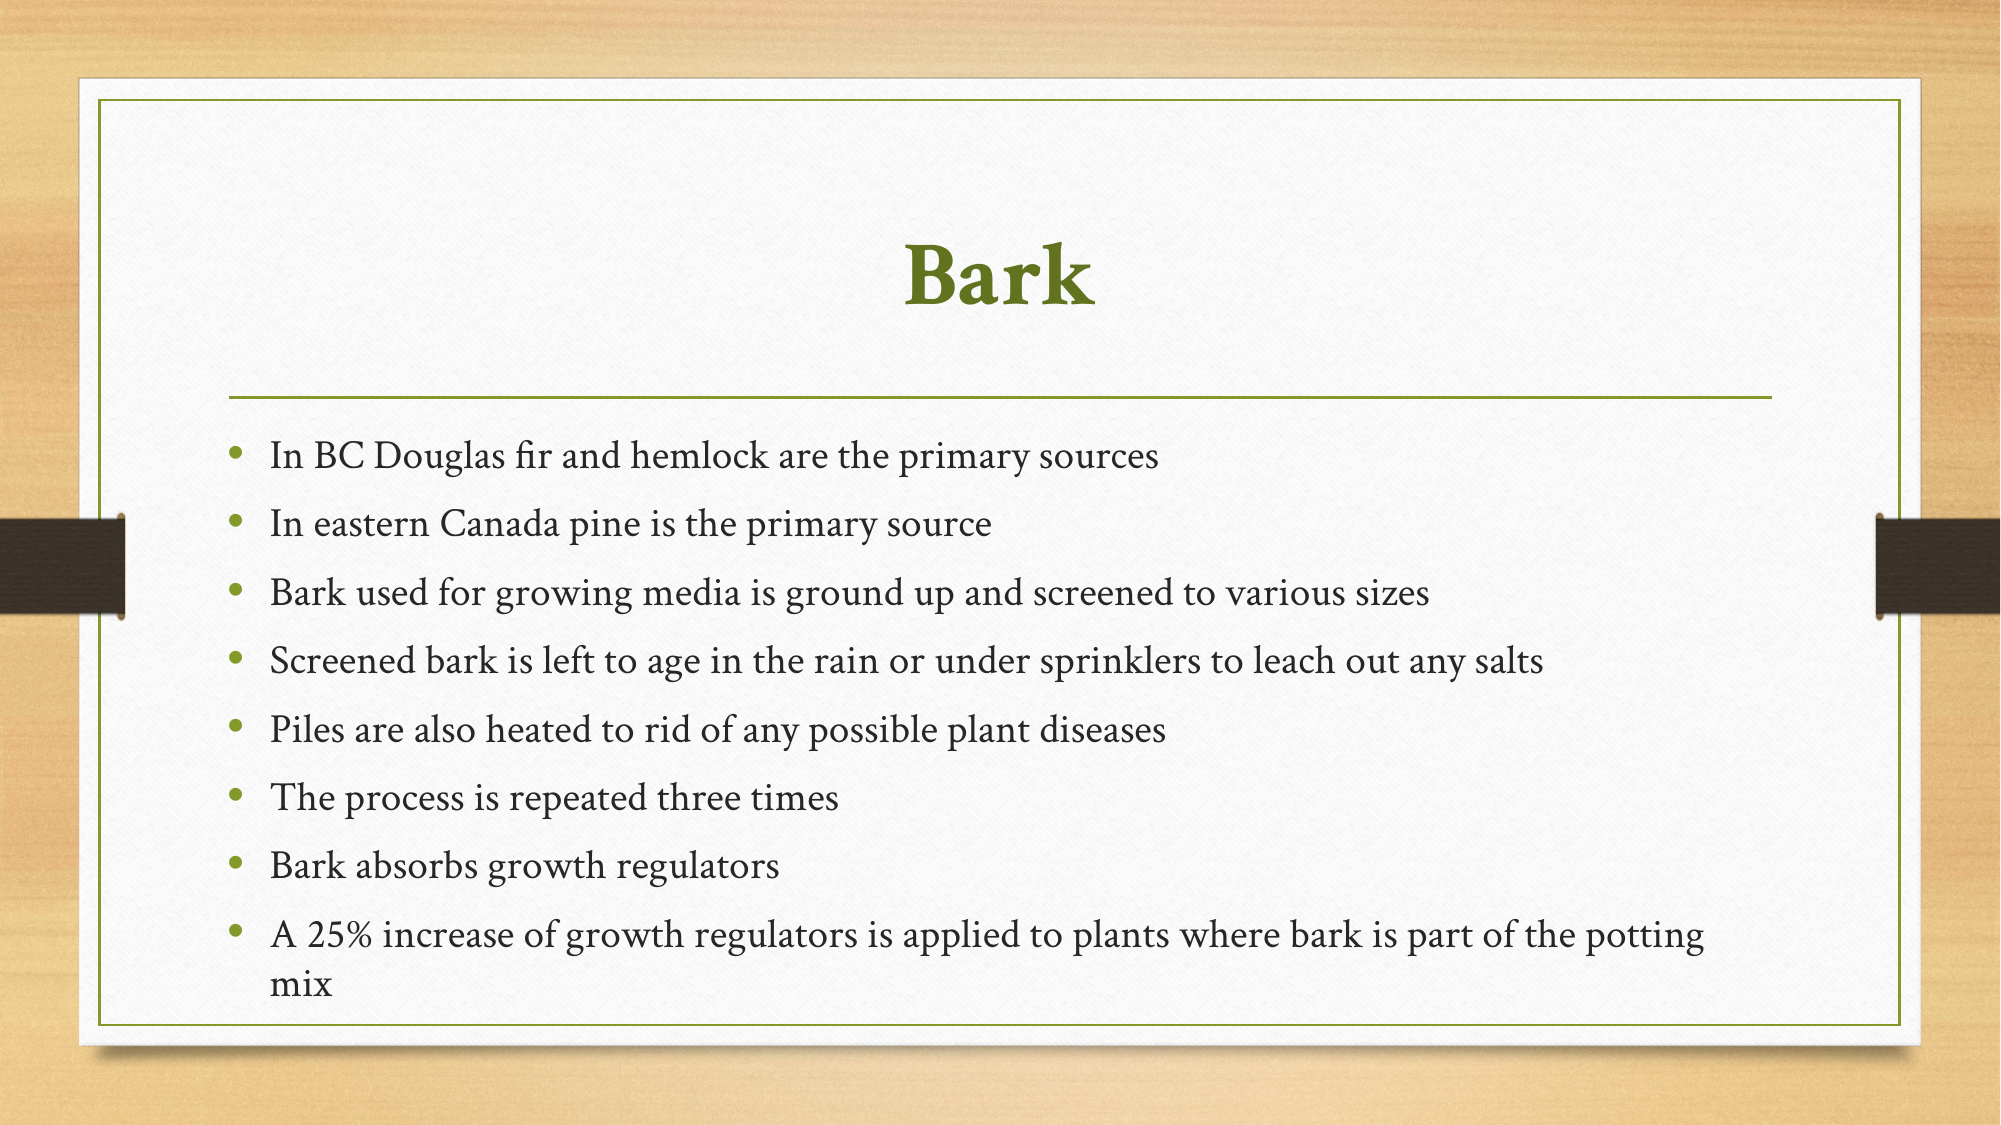

# Bark
In BC Douglas fir and hemlock are the primary sources
In eastern Canada pine is the primary source
Bark used for growing media is ground up and screened to various sizes
Screened bark is left to age in the rain or under sprinklers to leach out any salts
Piles are also heated to rid of any possible plant diseases
The process is repeated three times
Bark absorbs growth regulators
A 25% increase of growth regulators is applied to plants where bark is part of the potting mix